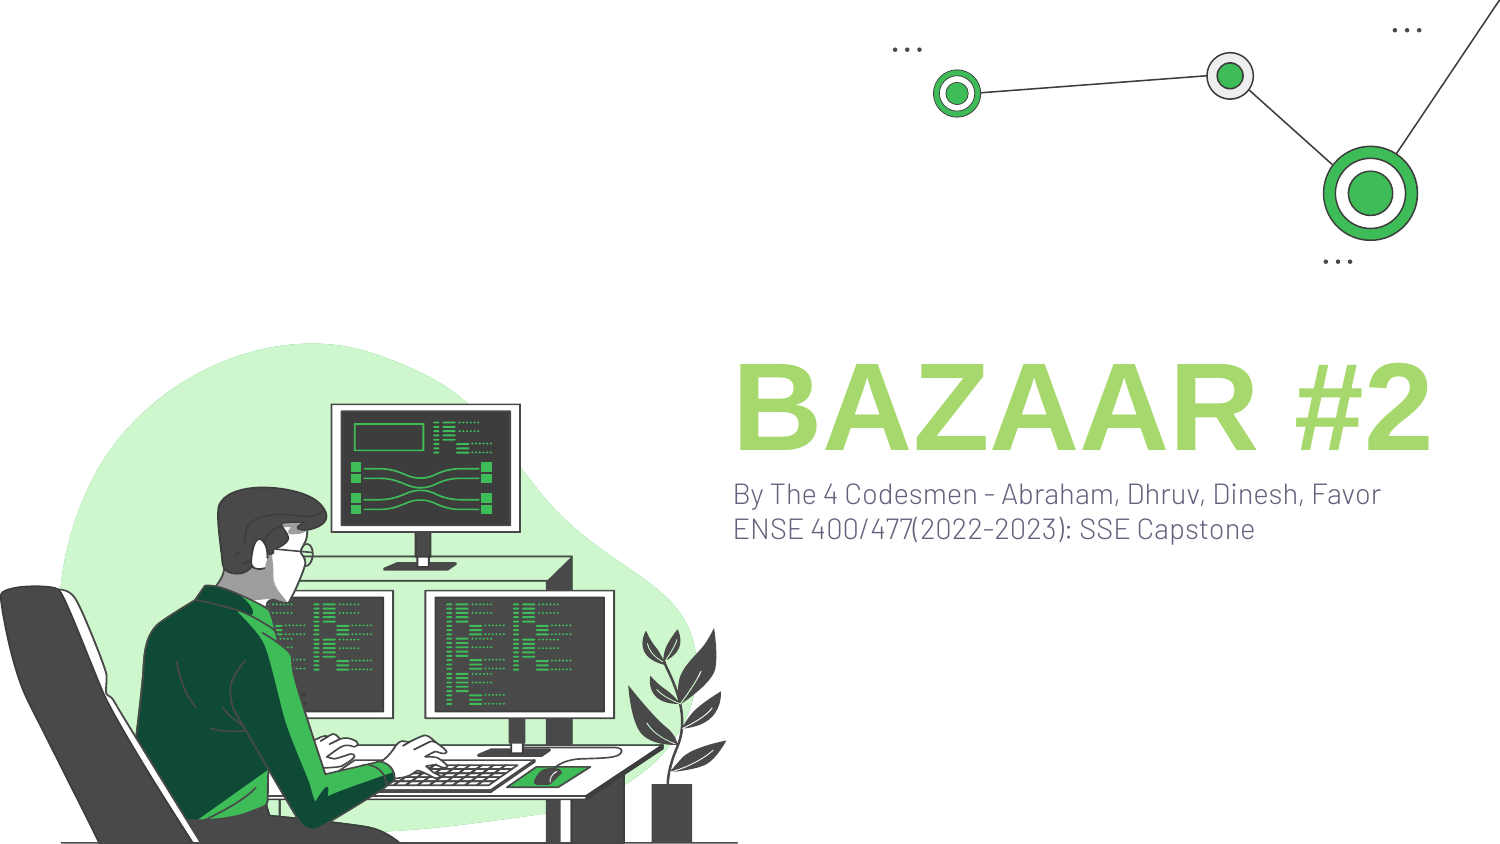

BAZAAR #2
By The 4 Codesmen - Abraham, Dhruv, Dinesh, Favor
ENSE 400/477(2022-2023): SSE Capstone